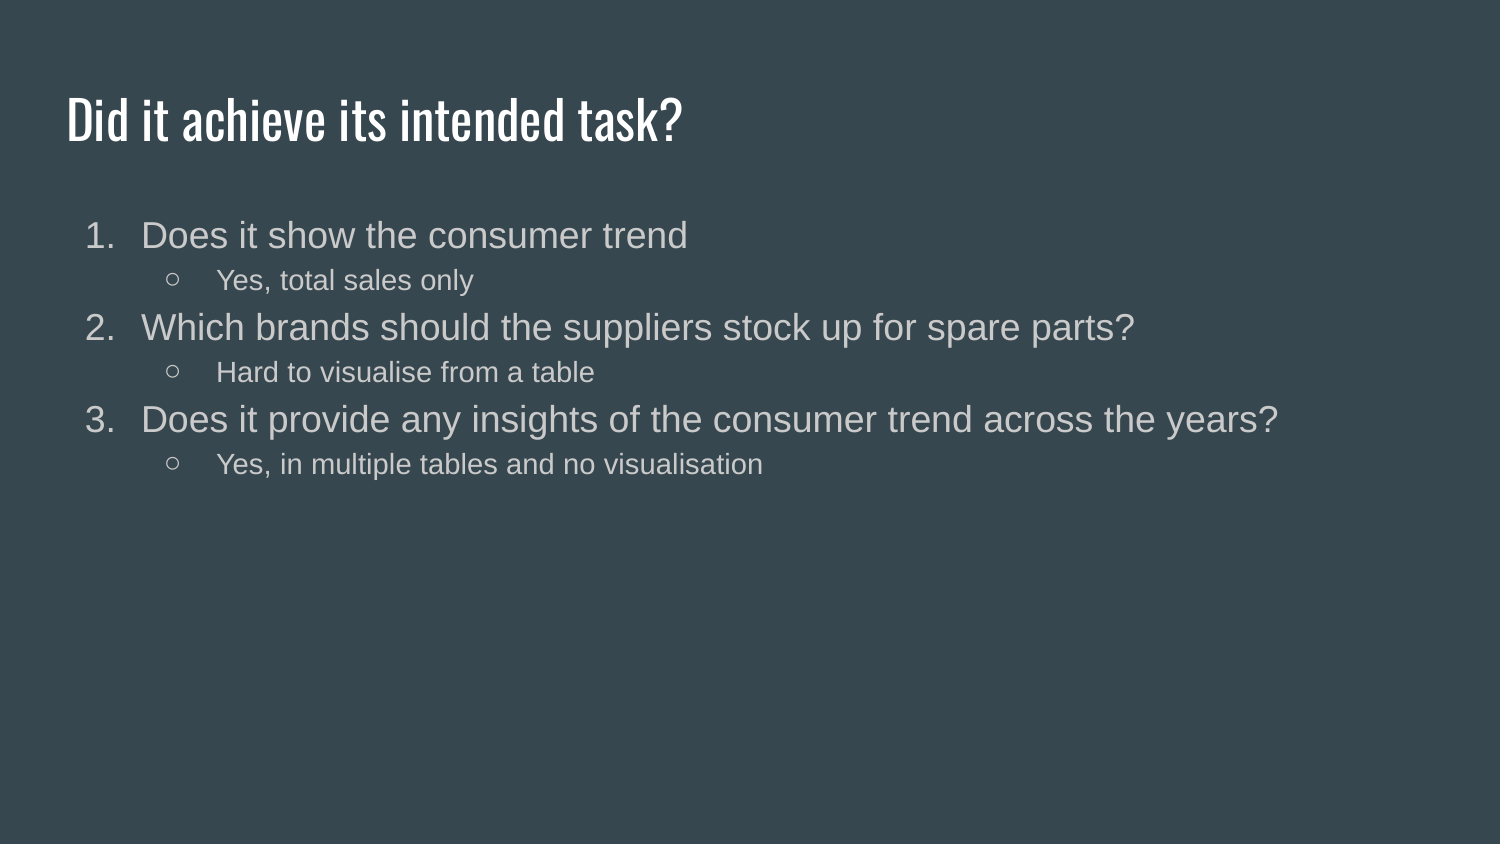

# Did it achieve its intended task?
Does it show the consumer trend
Yes, total sales only
Which brands should the suppliers stock up for spare parts?
Hard to visualise from a table
Does it provide any insights of the consumer trend across the years?
Yes, in multiple tables and no visualisation